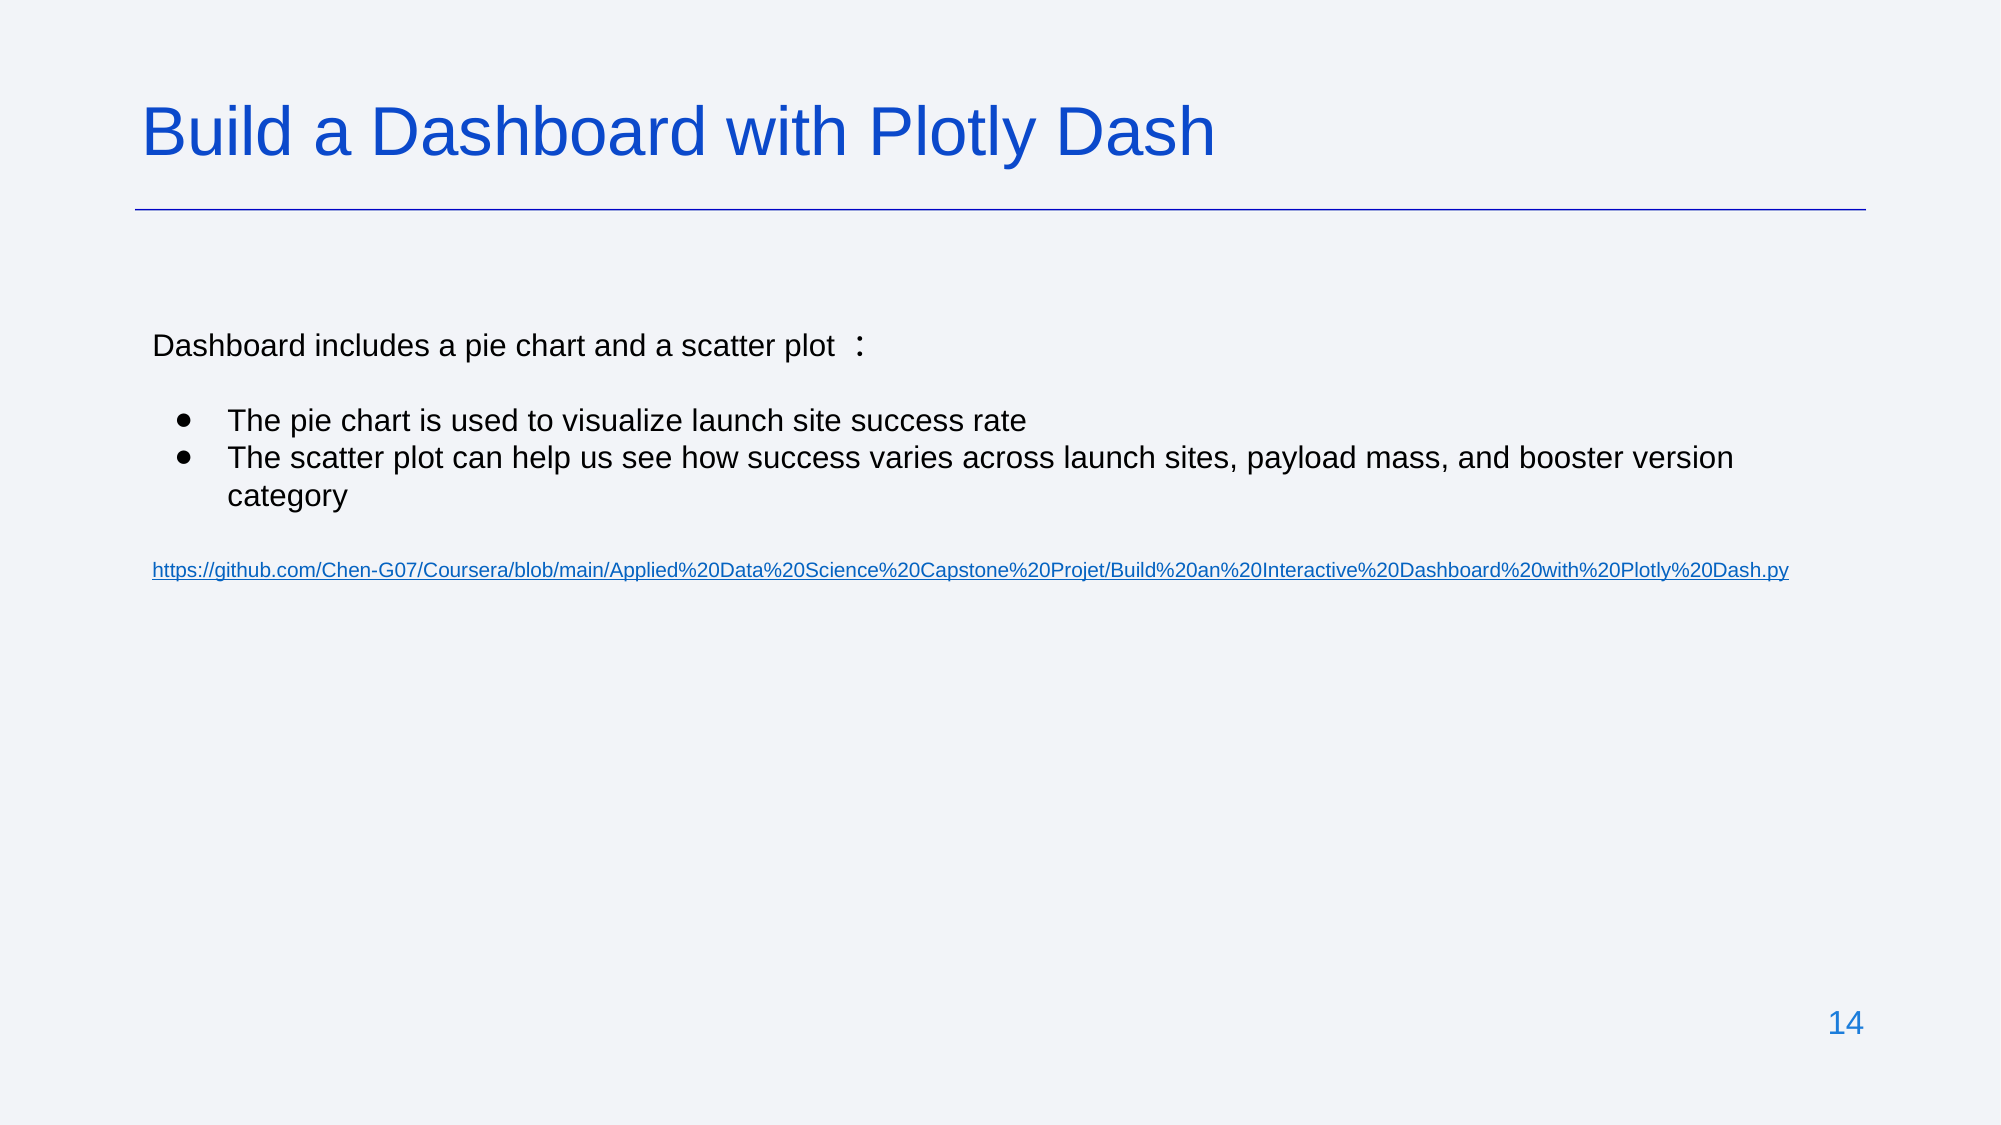

Build a Dashboard with Plotly Dash
Dashboard includes a pie chart and a scatter plot ：

The pie chart is used to visualize launch site success rate
The scatter plot can help us see how success varies across launch sites, payload mass, and booster version category
https://github.com/Chen-G07/Coursera/blob/main/Applied%20Data%20Science%20Capstone%20Projet/Build%20an%20Interactive%20Dashboard%20with%20Plotly%20Dash.py
14